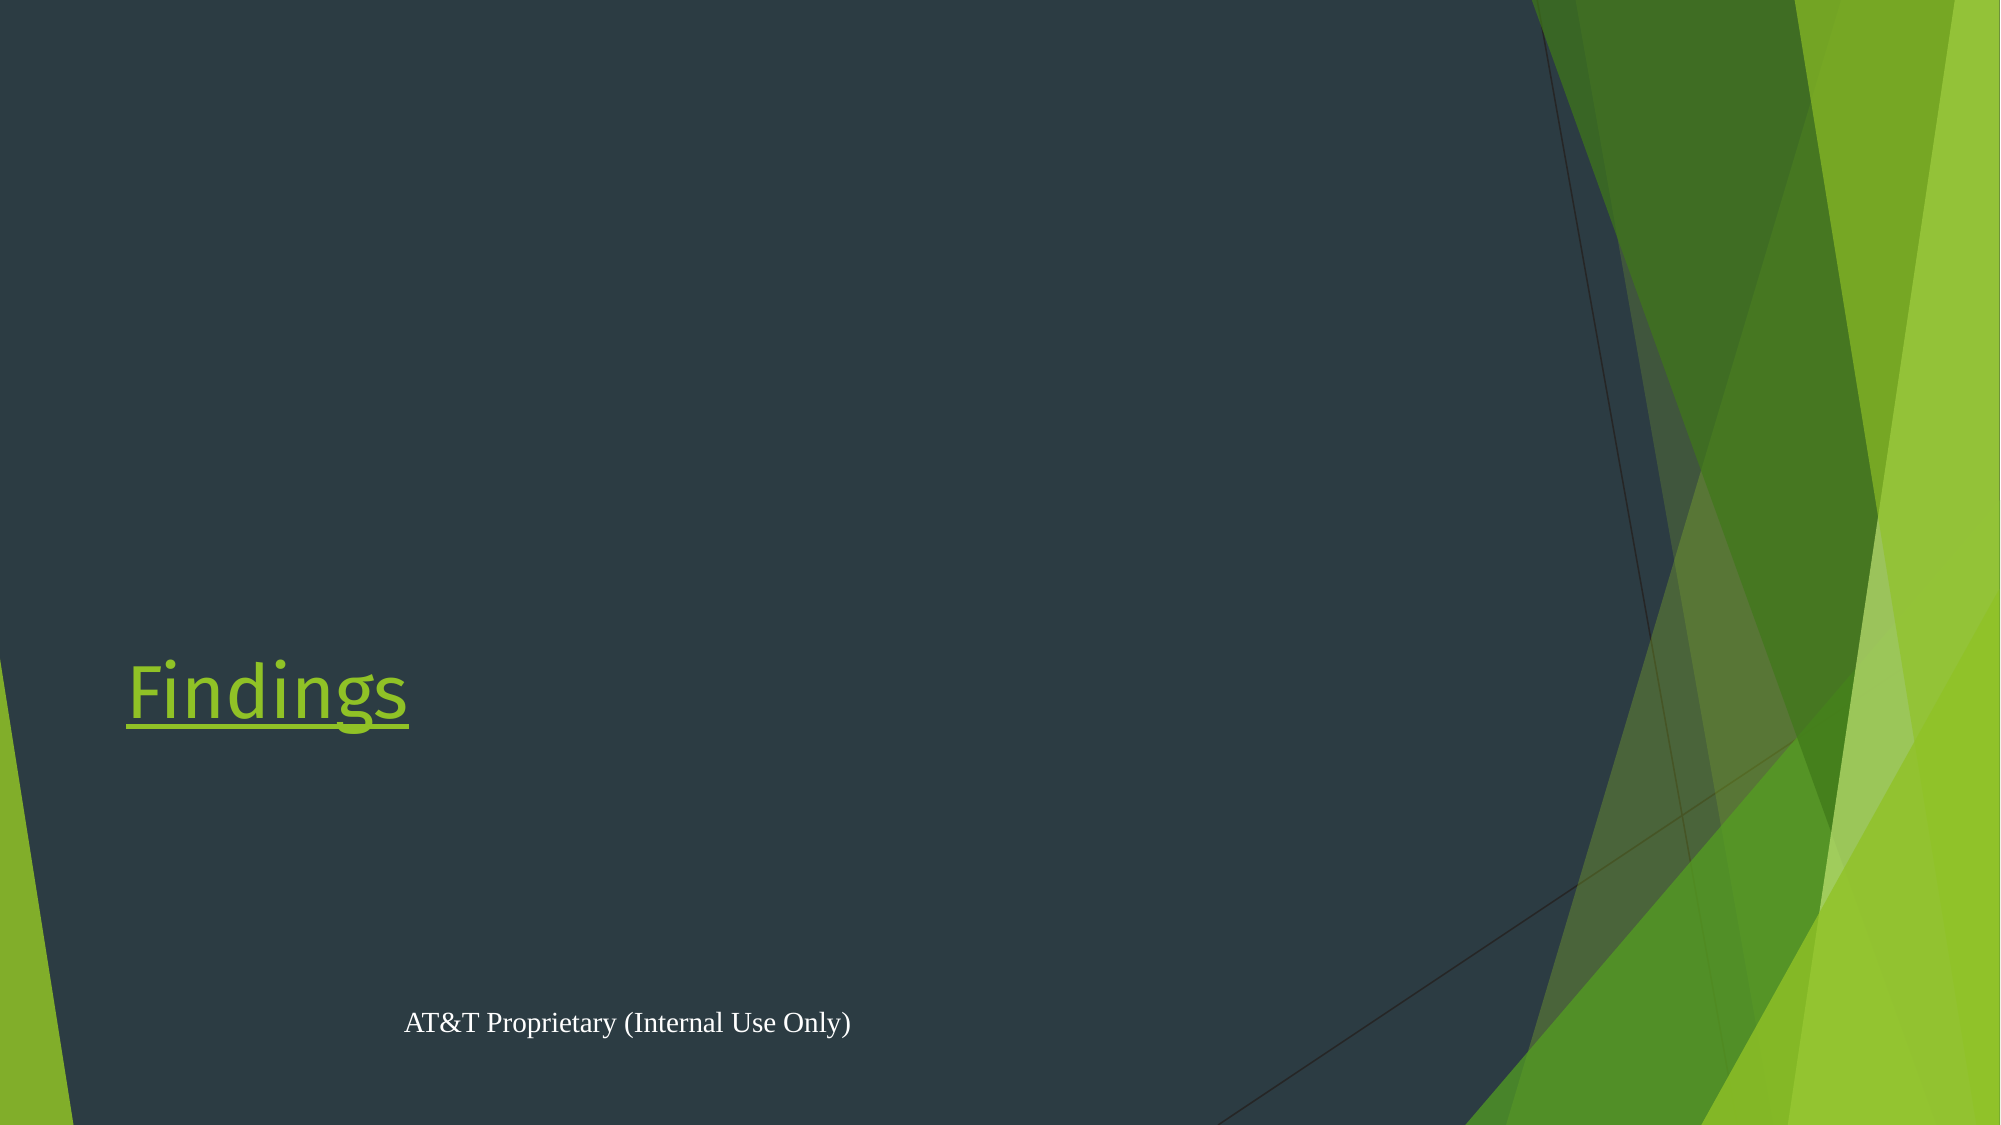

# Findings
AT&T Proprietary (Internal Use Only)